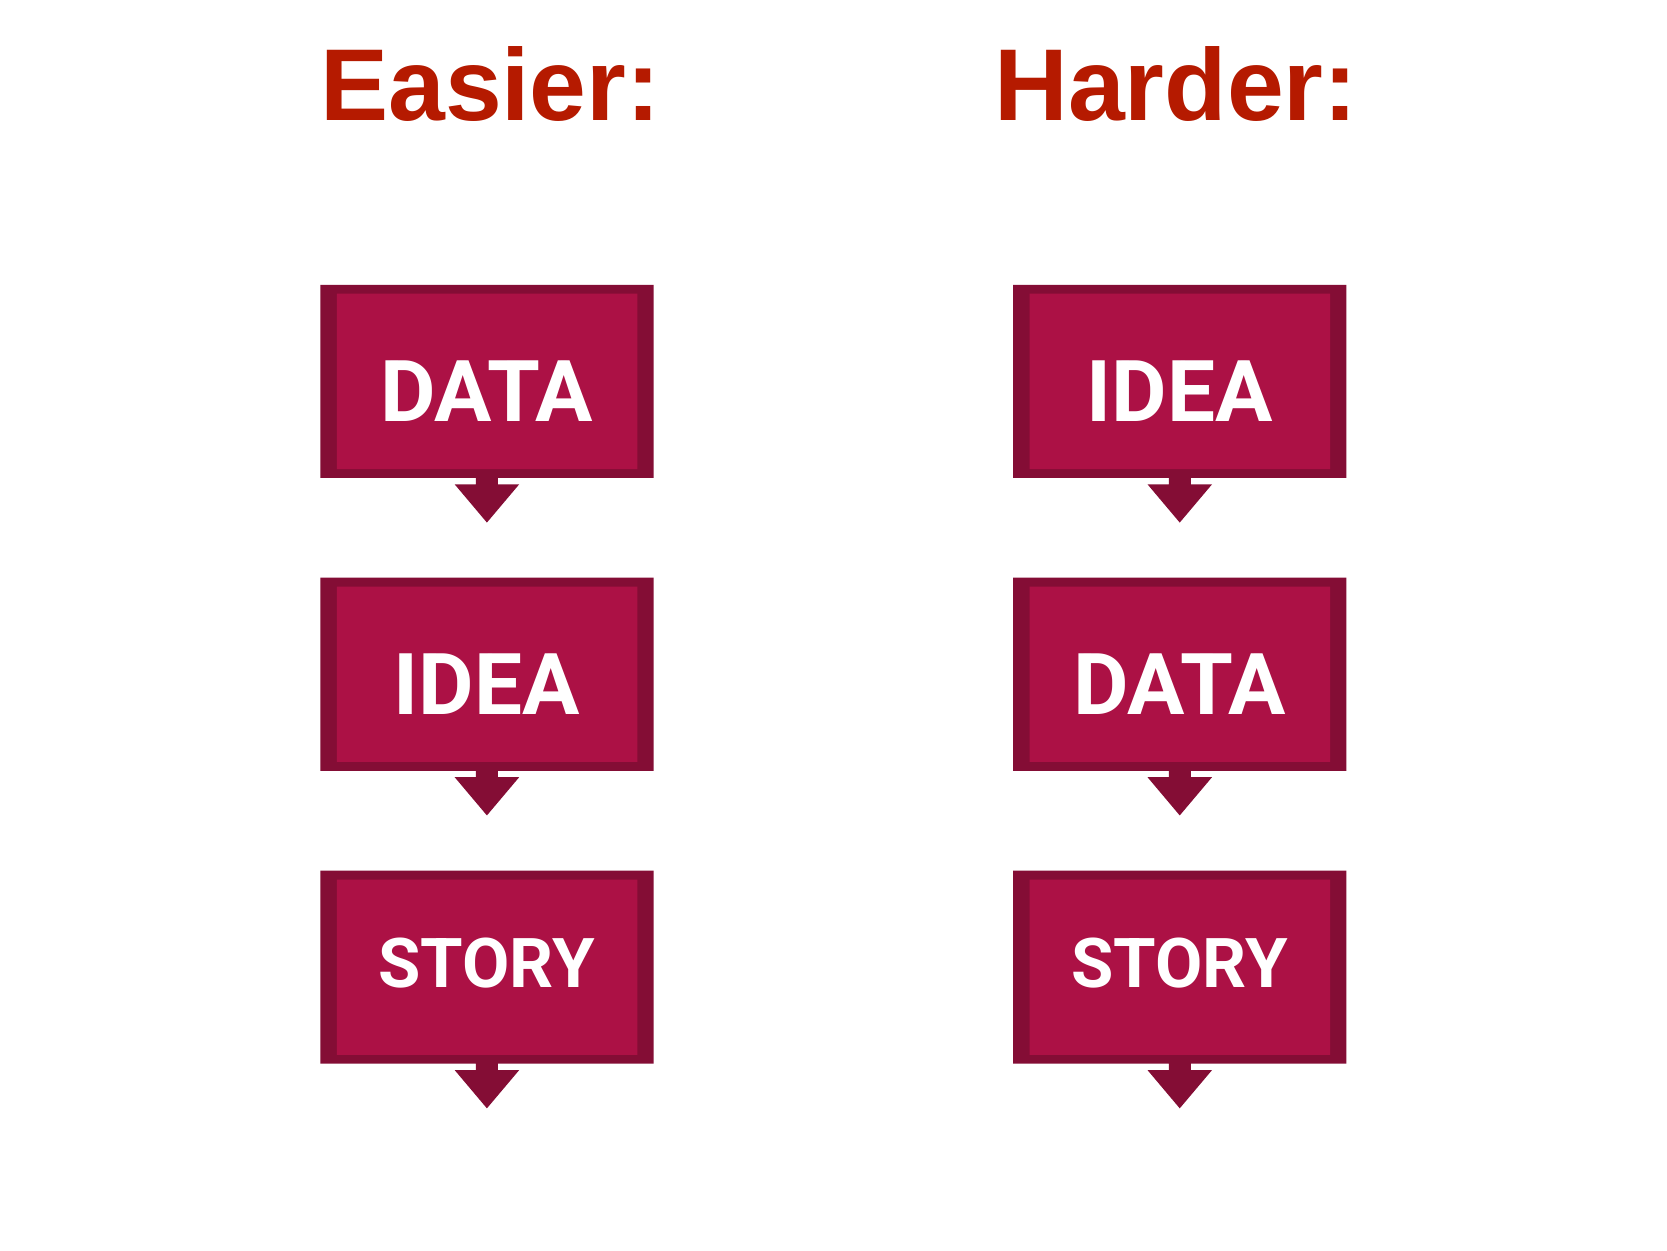

Easier:
Harder:

DATA

IDEA

IDEA

DATA

STORY

STORY